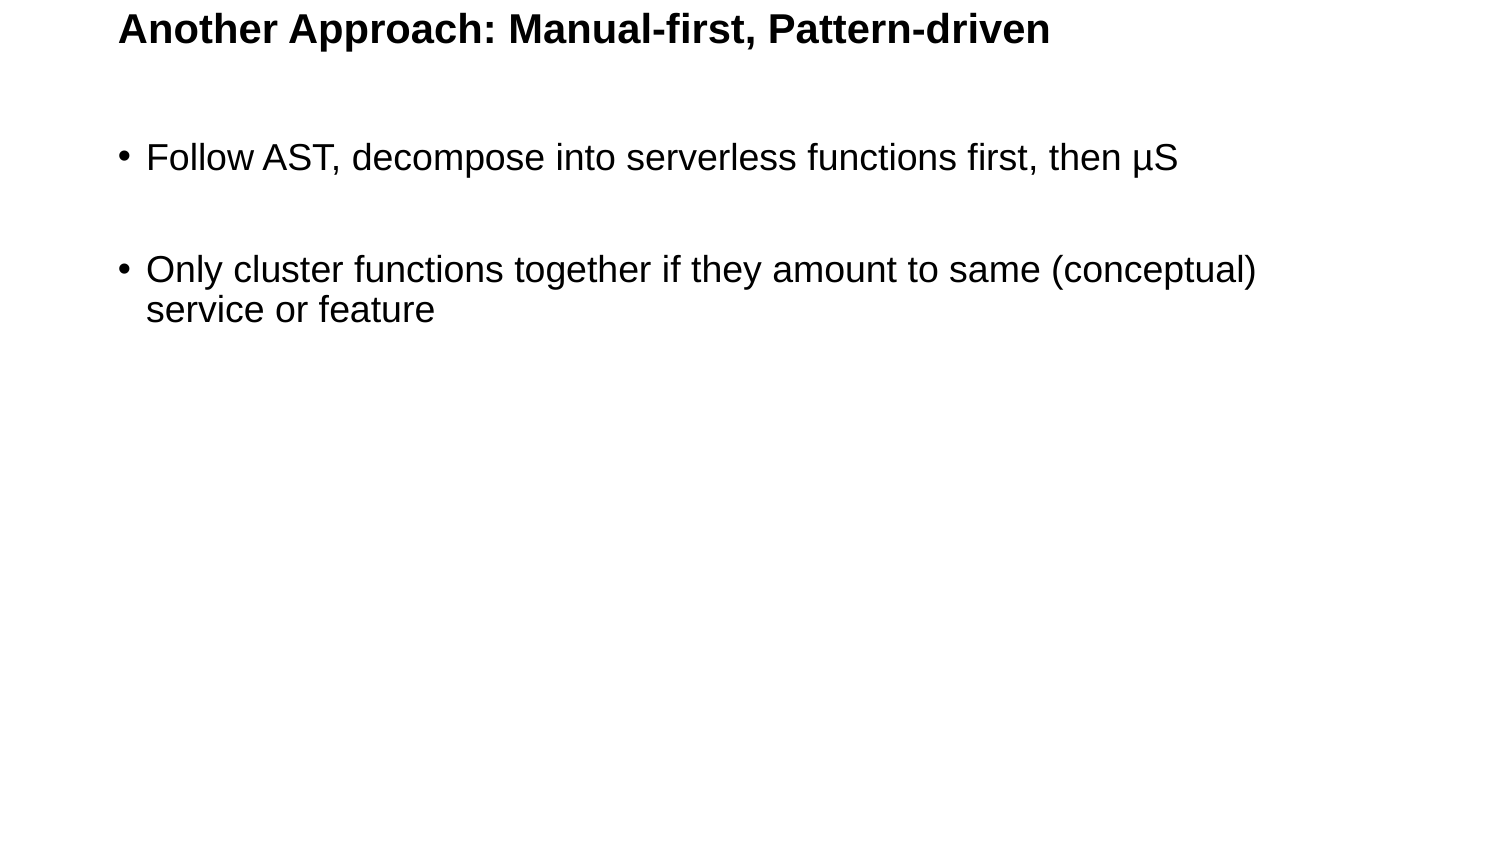

# Another Approach: Manual-first, Pattern-driven
Follow AST, decompose into serverless functions first, then µS

Only cluster functions together if they amount to same (conceptual) service or feature